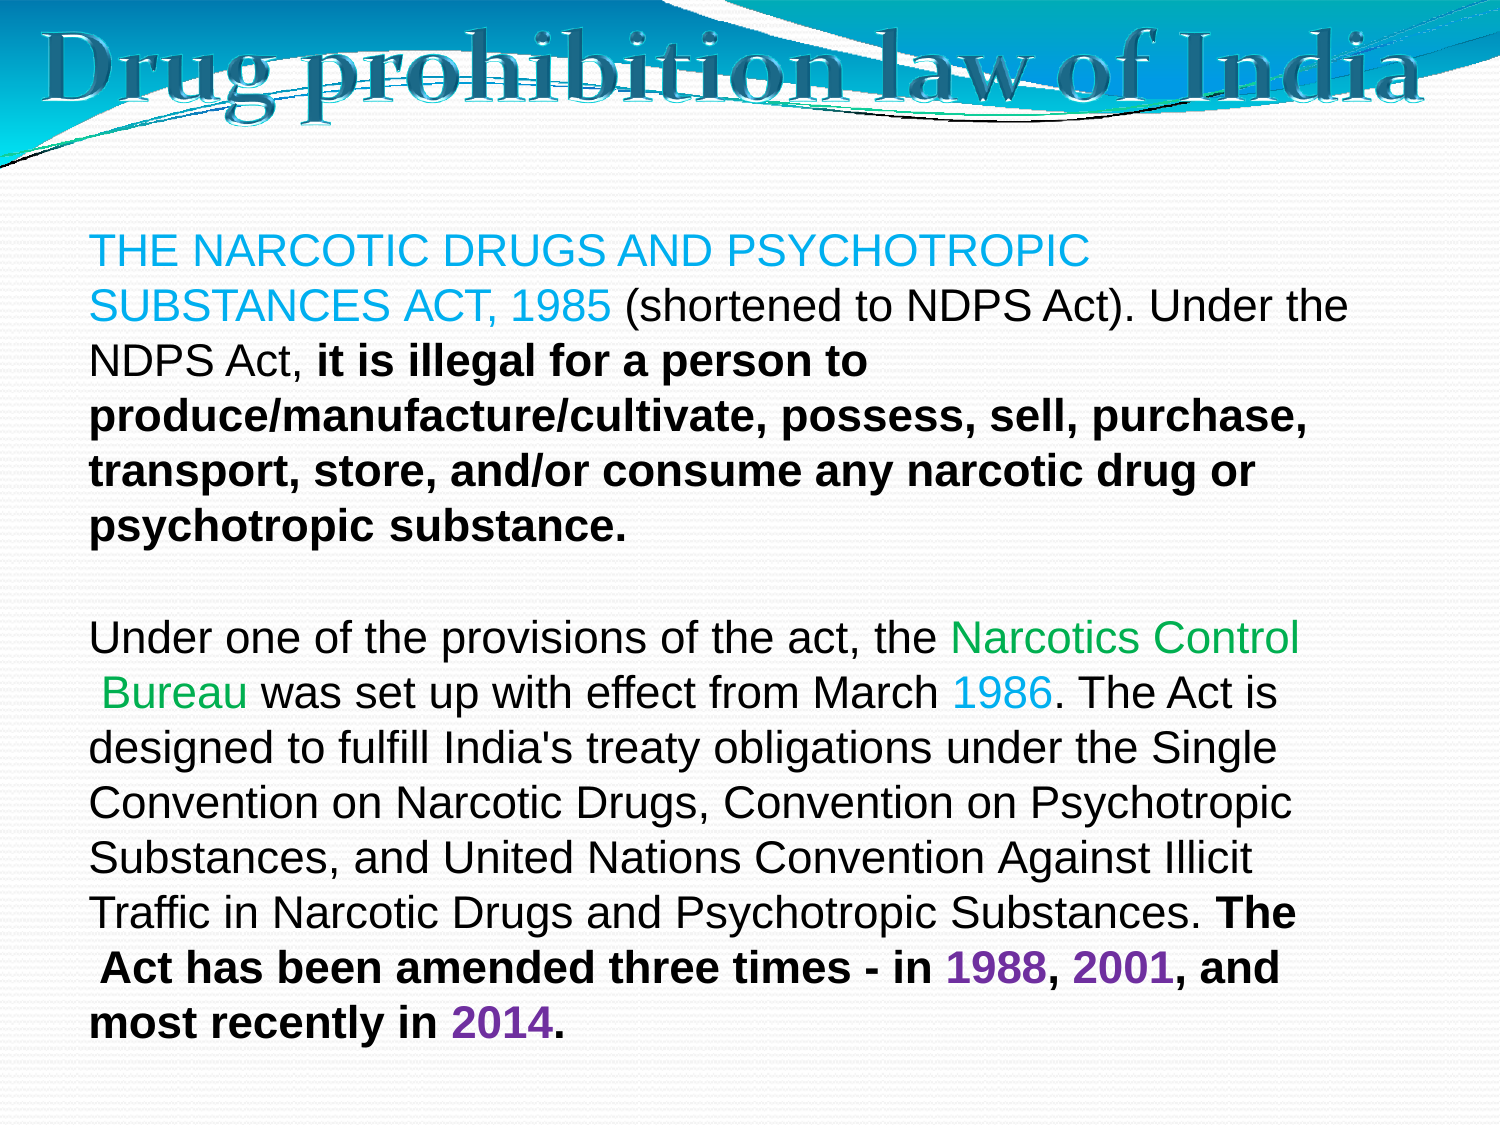

THE NARCOTIC DRUGS AND PSYCHOTROPIC
SUBSTANCES ACT, 1985 (shortened to NDPS Act). Under the  NDPS Act, it is illegal for a person to  produce/manufacture/cultivate, possess, sell, purchase,  transport, store, and/or consume any narcotic drug or  psychotropic substance.

Under one of the provisions of the act, the Narcotics Control  Bureau was set up with effect from March 1986. The Act is  designed to fulfill India's treaty obligations under the Single  Convention on Narcotic Drugs, Convention on Psychotropic  Substances, and United Nations Convention Against Illicit  Traffic in Narcotic Drugs and Psychotropic Substances. The  Act has been amended three times - in 1988, 2001, and  most recently in 2014.